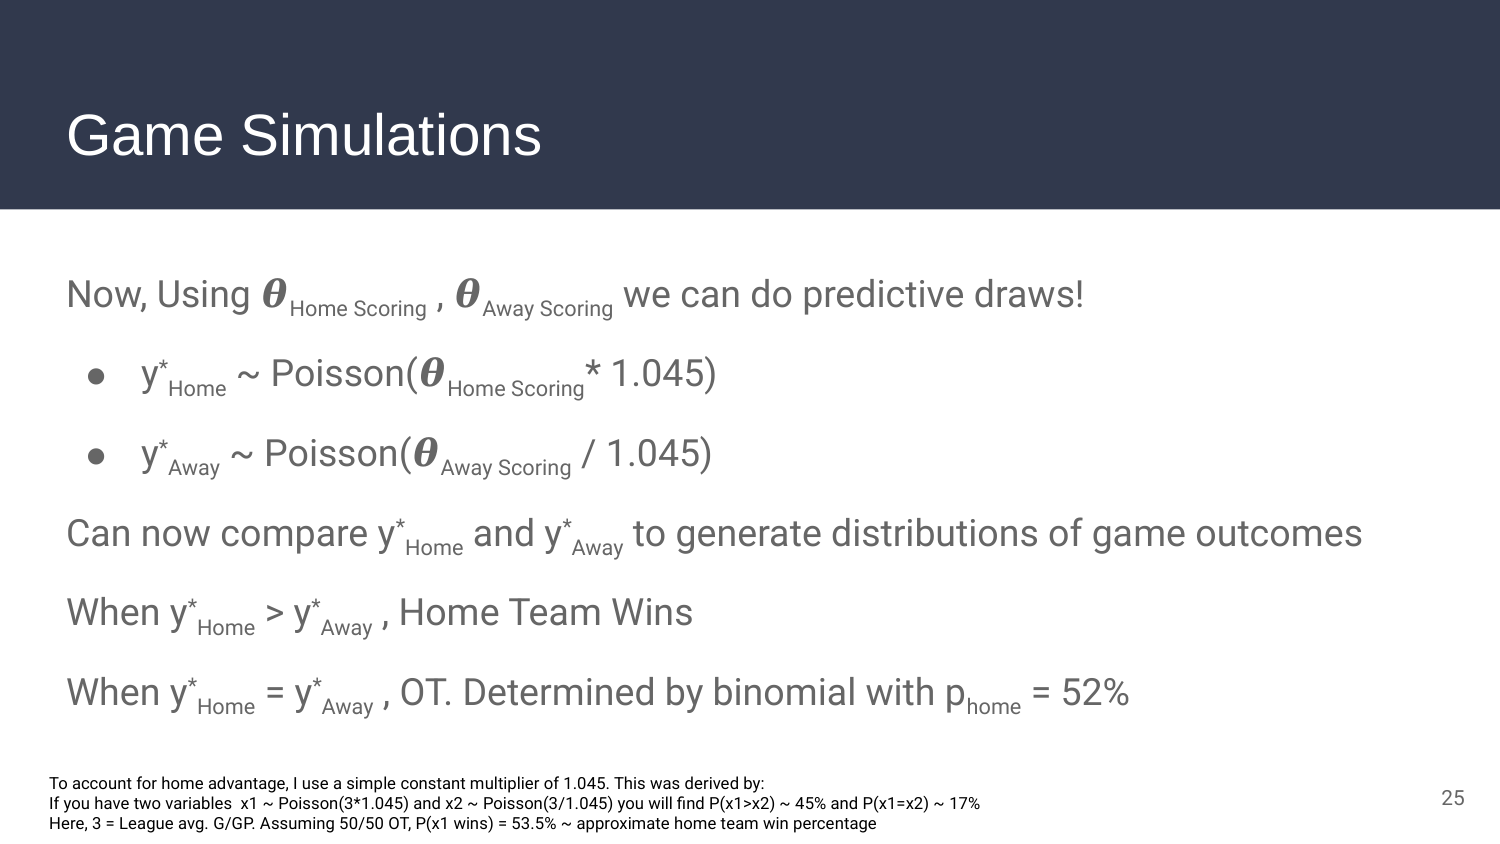

# Game Simulations
Now, Using 𝜽Home Scoring , 𝜽Away Scoring we can do predictive draws!
y*Home ~ Poisson(𝜽Home Scoring* 1.045)
y*Away ~ Poisson(𝜽Away Scoring / 1.045)
Can now compare y*Home and y*Away to generate distributions of game outcomes
When y*Home > y*Away , Home Team Wins
When y*Home = y*Away , OT. Determined by binomial with phome = 52%
To account for home advantage, I use a simple constant multiplier of 1.045. This was derived by:
If you have two variables  x1 ~ Poisson(3*1.045) and x2 ~ Poisson(3/1.045) you will find P(x1>x2) ~ 45% and P(x1=x2) ~ 17%
Here, 3 = League avg. G/GP. Assuming 50/50 OT, P(x1 wins) = 53.5% ~ approximate home team win percentage
25